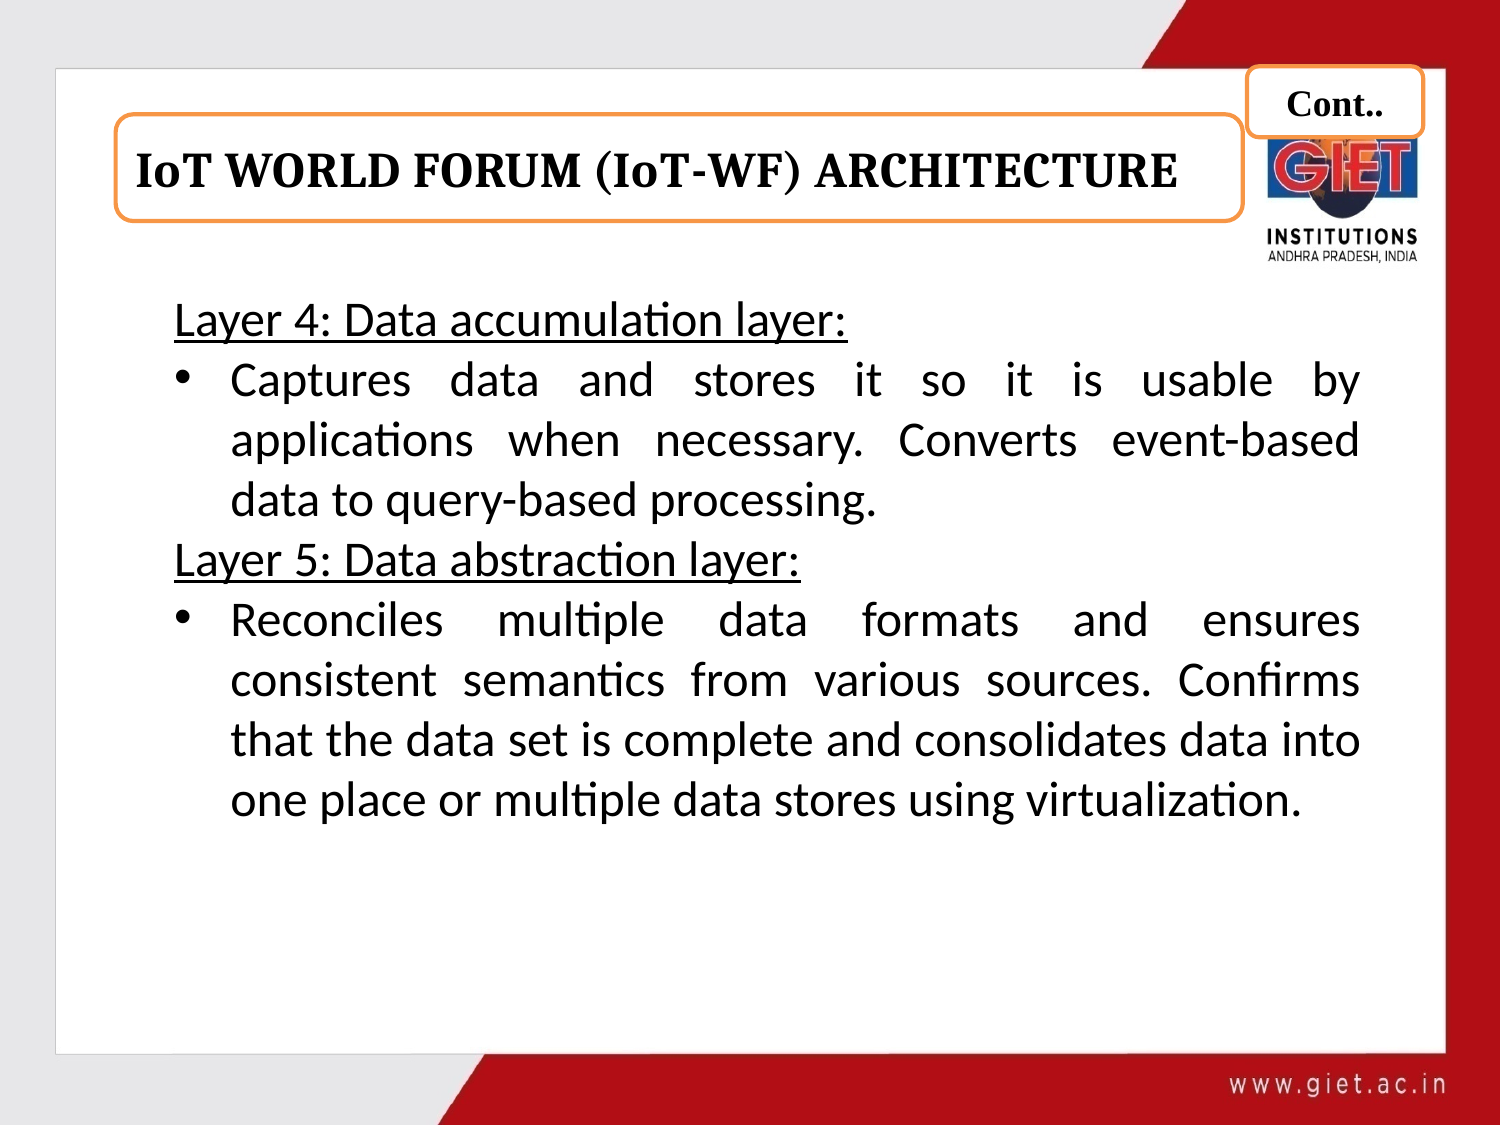

Cont..
IoT WORLD FORUM (IoT-WF) ARCHITECTURE
Layer 4: Data accumulation layer:
Captures data and stores it so it is usable by applications when necessary. Converts event-based data to query-based processing.
Layer 5: Data abstraction layer:
Reconciles multiple data formats and ensures consistent semantics from various sources. Confirms that the data set is complete and consolidates data into one place or multiple data stores using virtualization.